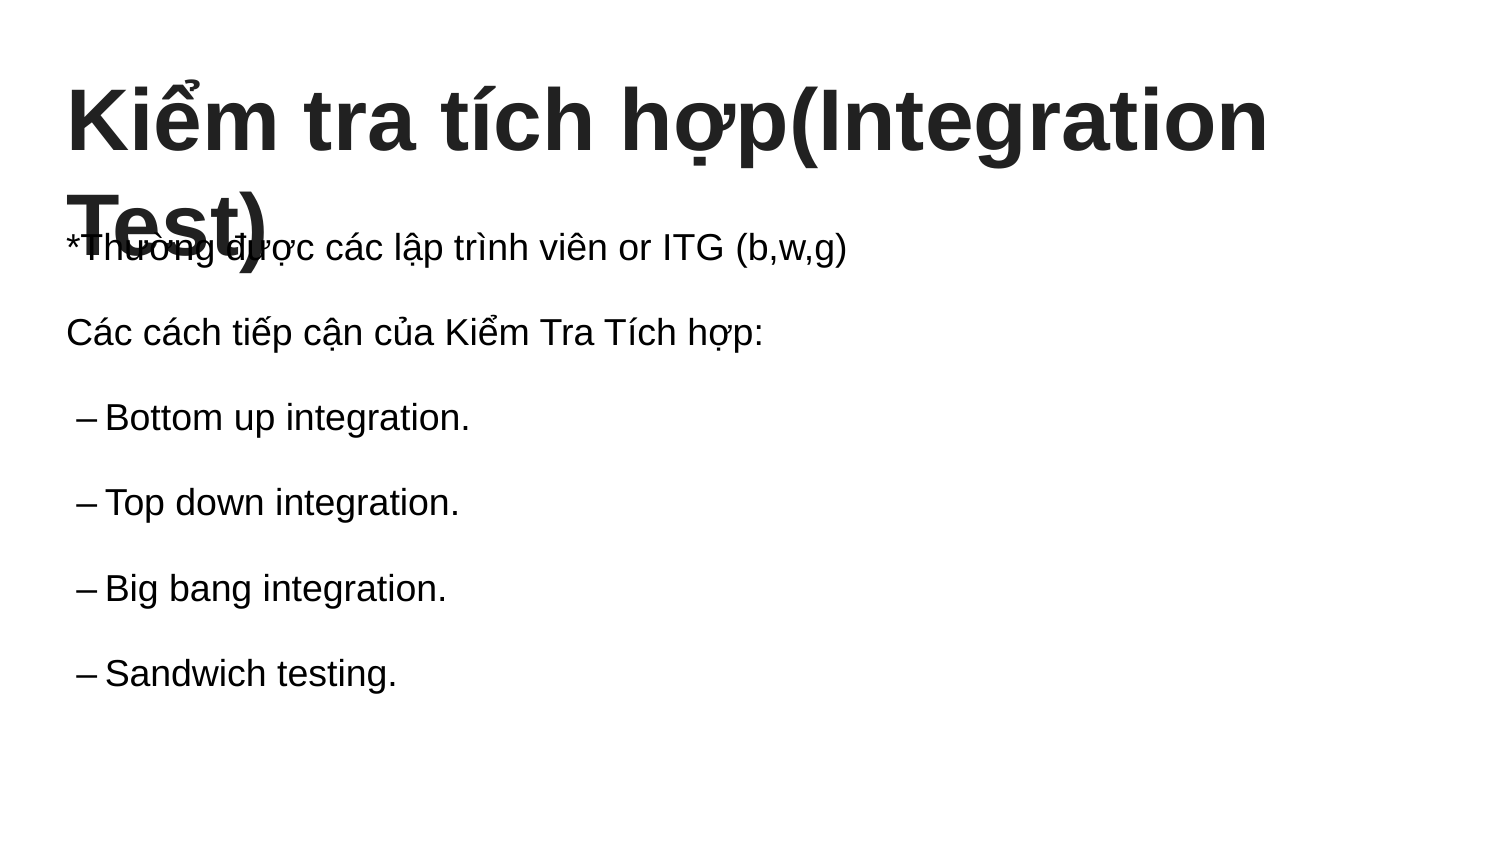

# Kiểm tra tích hợp(Integration Test)
*Thường được các lập trình viên or ITG (b,w,g)
Các cách tiếp cận của Kiểm Tra Tích hợp:
 – Bottom up integration.
 – Top down integration.
 – Big bang integration.
 – Sandwich testing.